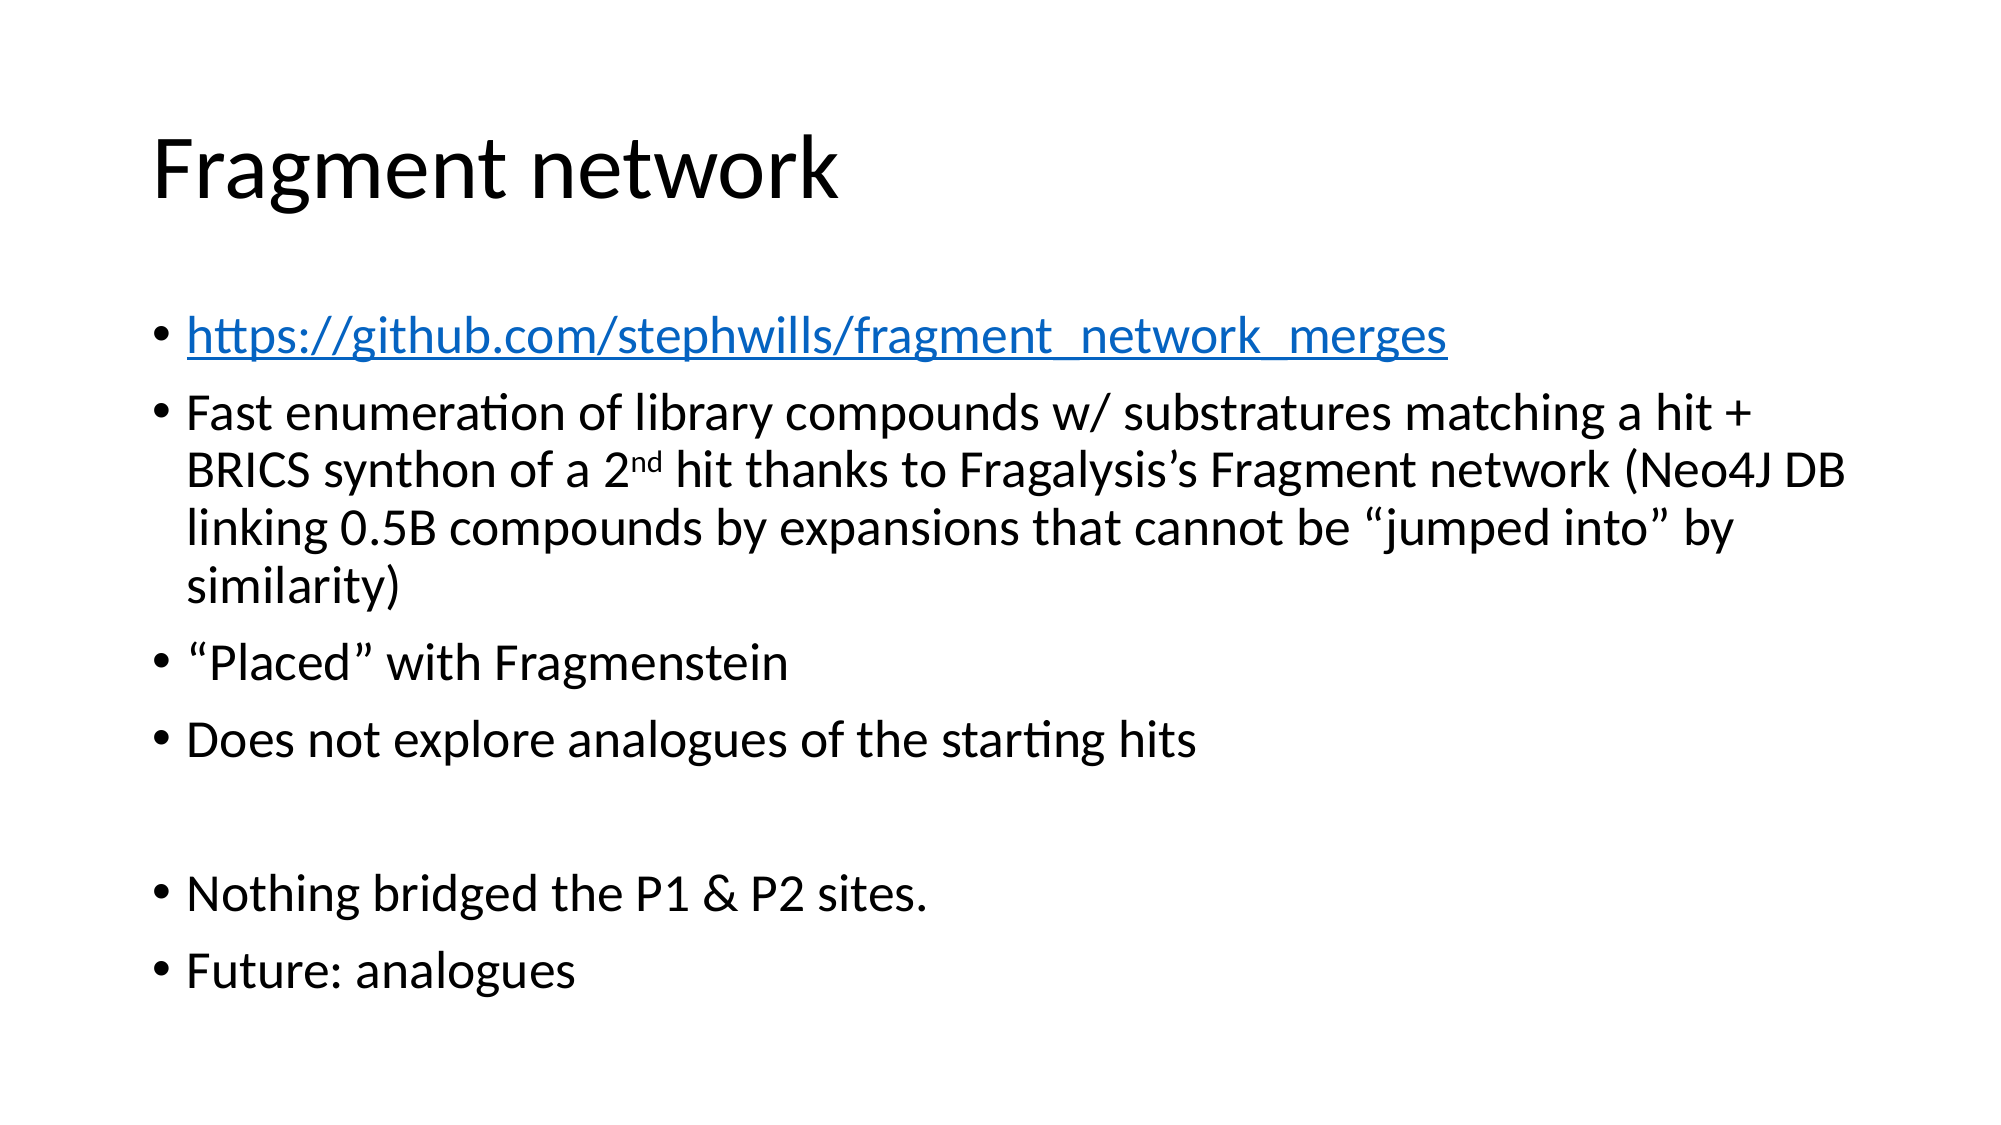

# Fragment network
https://github.com/stephwills/fragment_network_merges
Fast enumeration of library compounds w/ substratures matching a hit + BRICS synthon of a 2nd hit thanks to Fragalysis’s Fragment network (Neo4J DB linking 0.5B compounds by expansions that cannot be “jumped into” by similarity)
“Placed” with Fragmenstein
Does not explore analogues of the starting hits

Nothing bridged the P1 & P2 sites.
Future: analogues